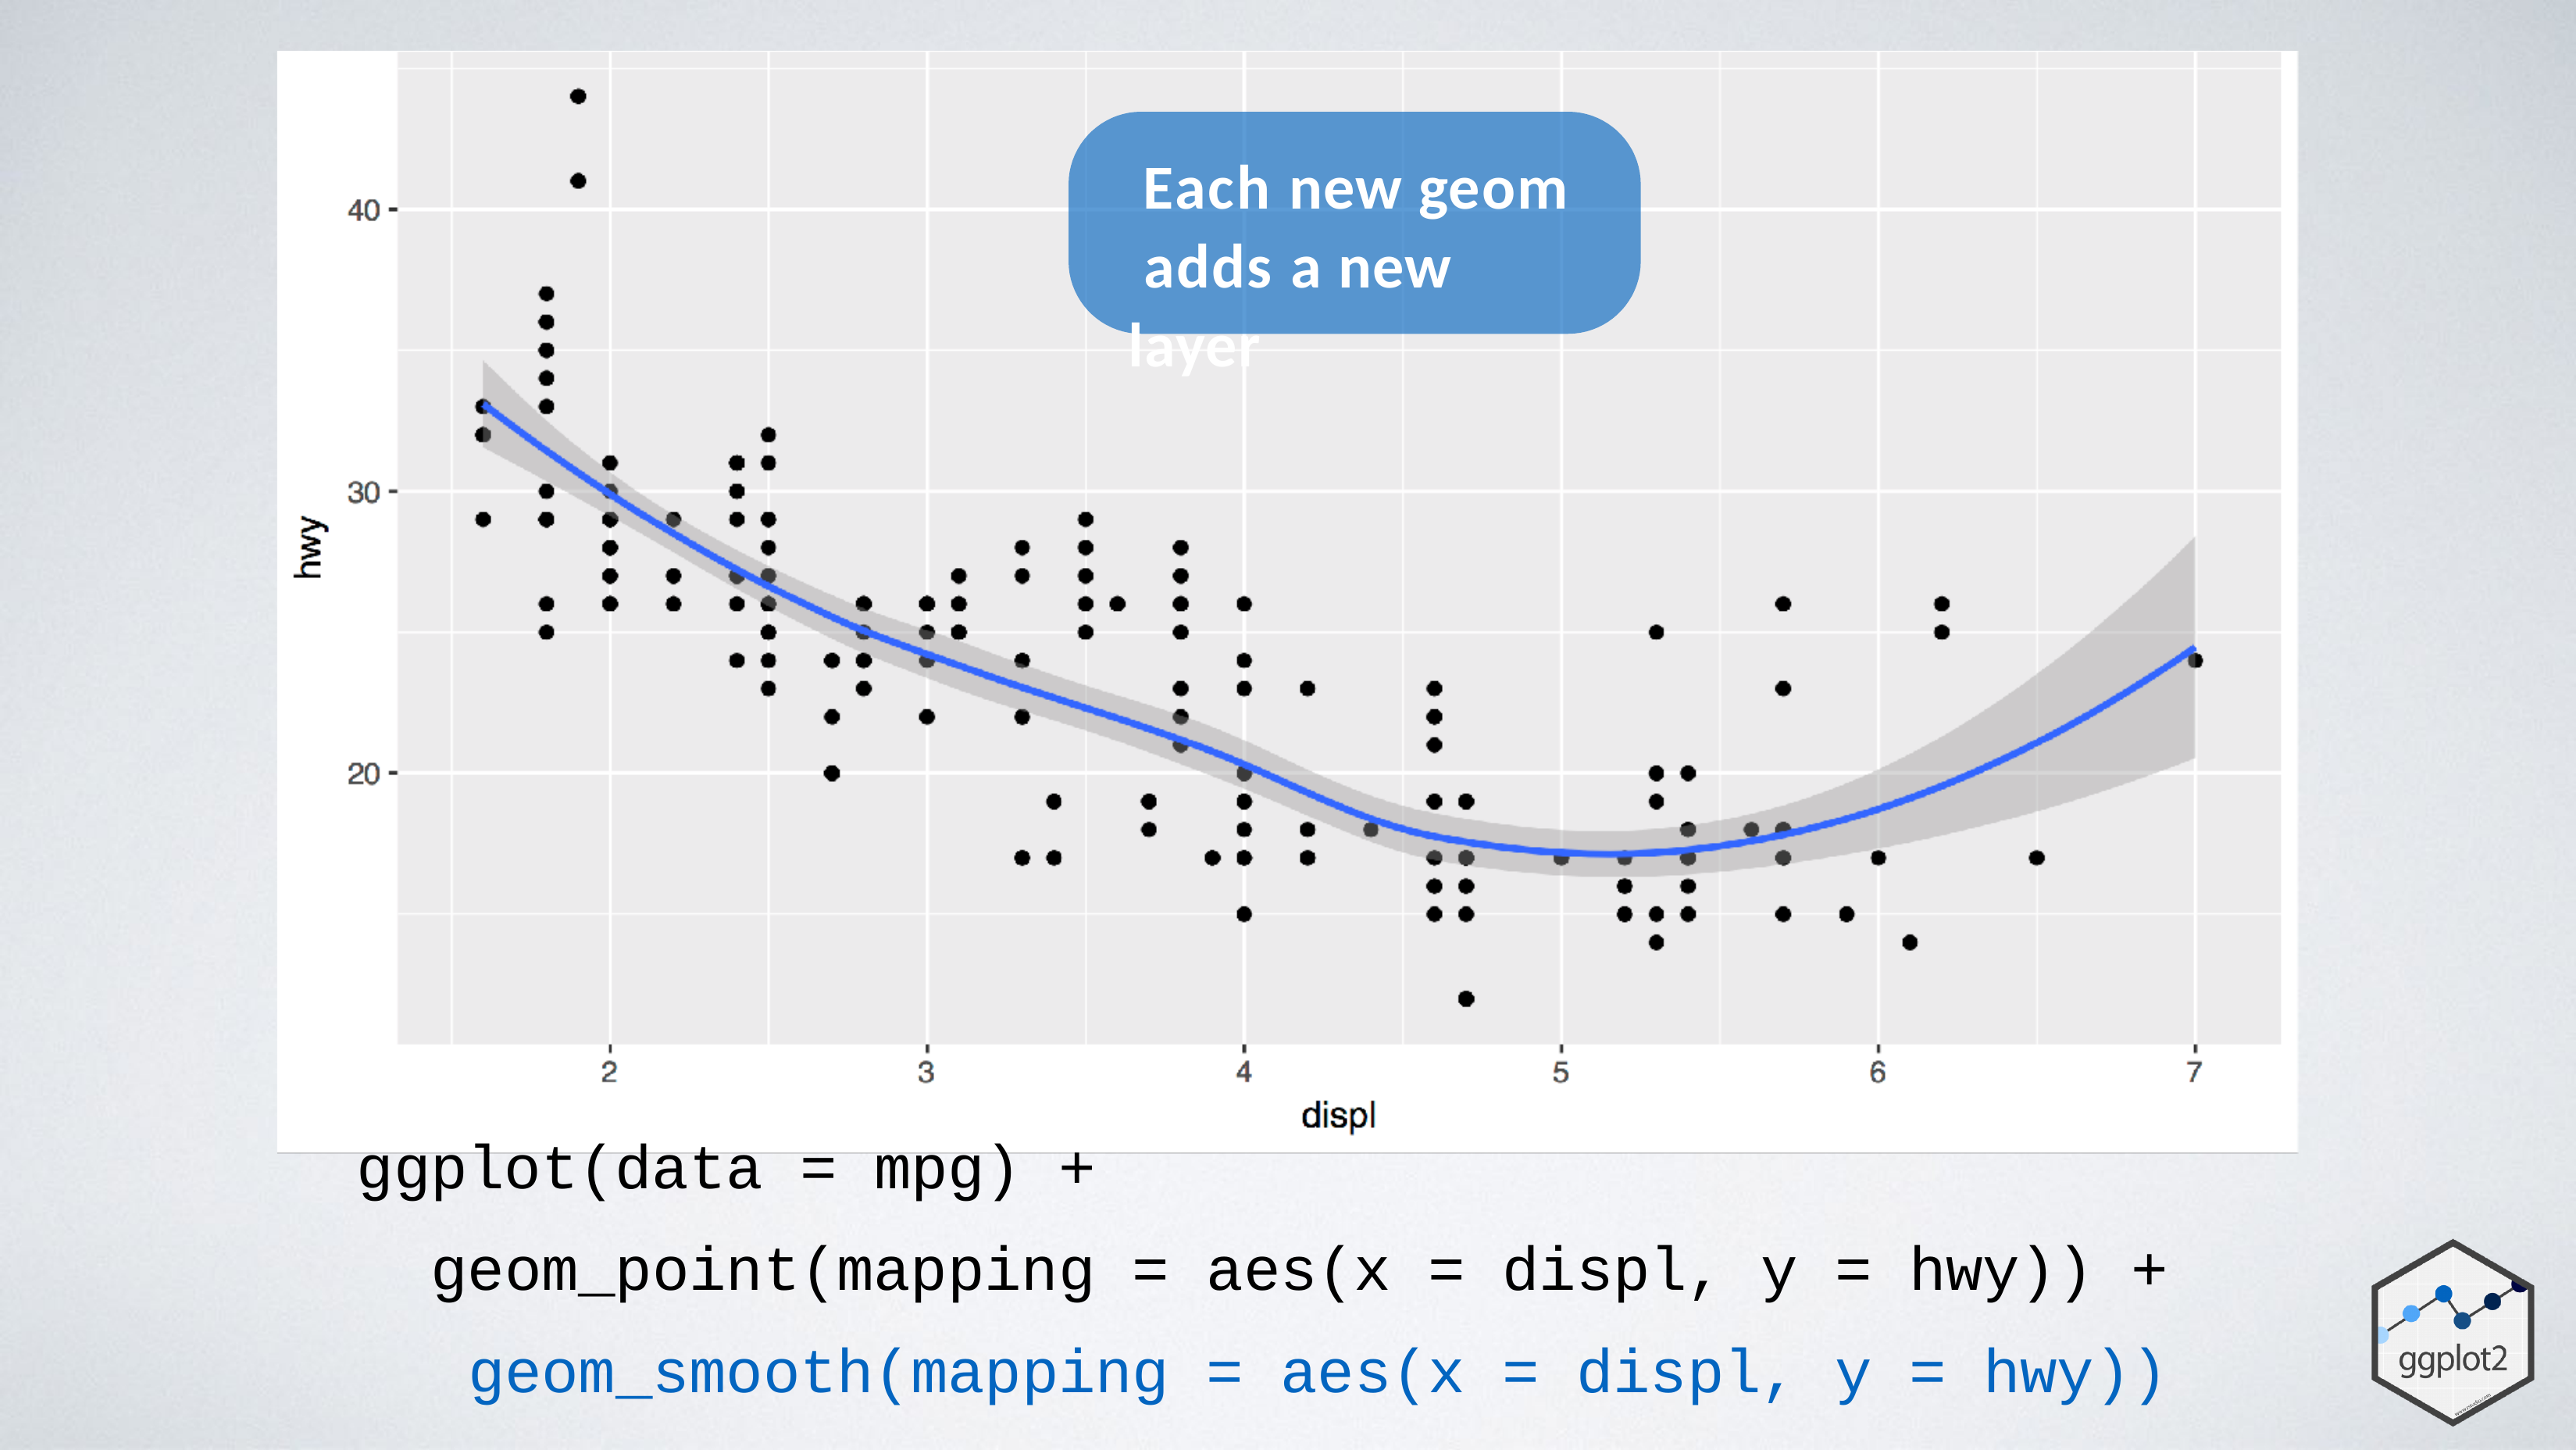

# Each new geom  adds a new layer
ggplot(data = mpg) +
geom_point(mapping = aes(x = displ, y = hwy)) +  geom_smooth(mapping = aes(x = displ, y = hwy))